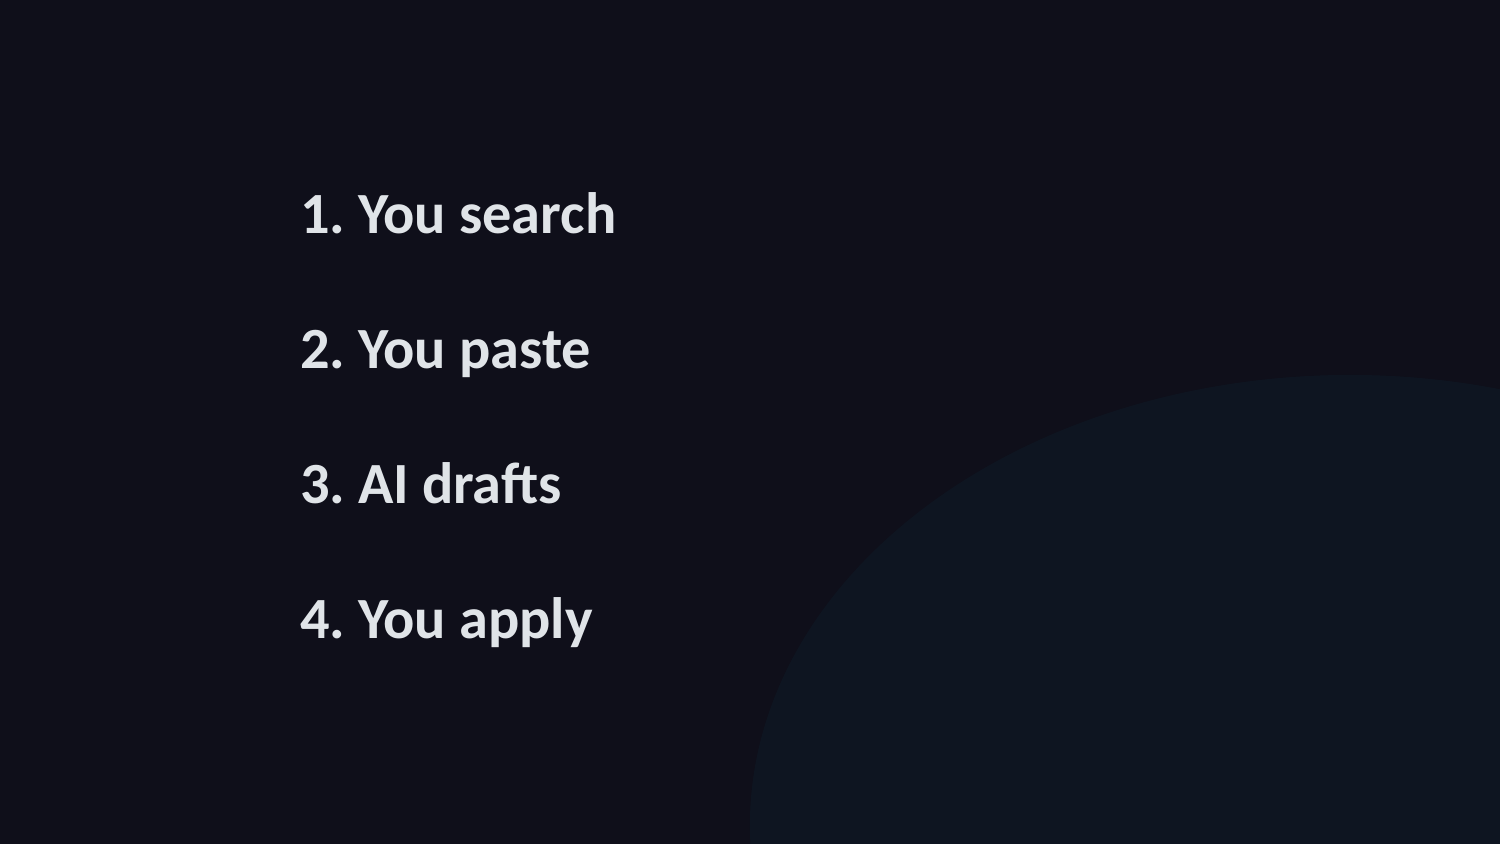

1. You search
2. You paste

3. AI drafts
4. You apply